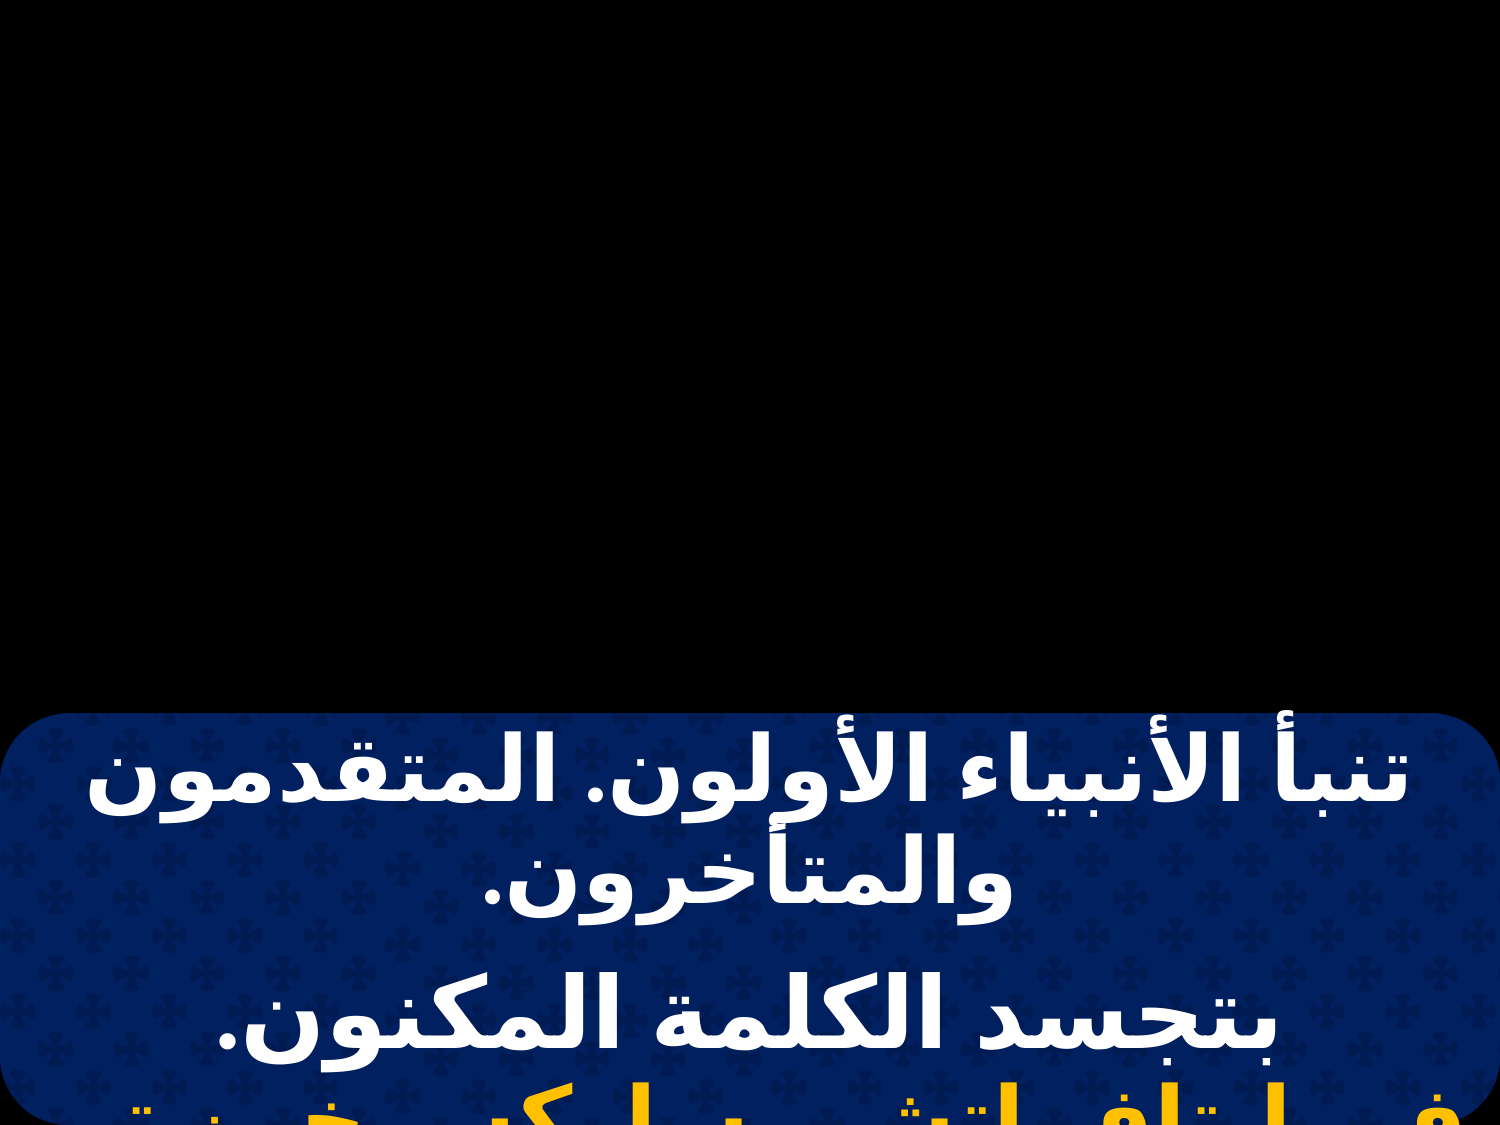

| تنبأ الأنبياء الأولون. المتقدمون والمتأخرون. |
| --- |
|  |
| بتجسد الكلمة المكنون. في إيتاف إتشي ساركس خين تي بارثينوس. |